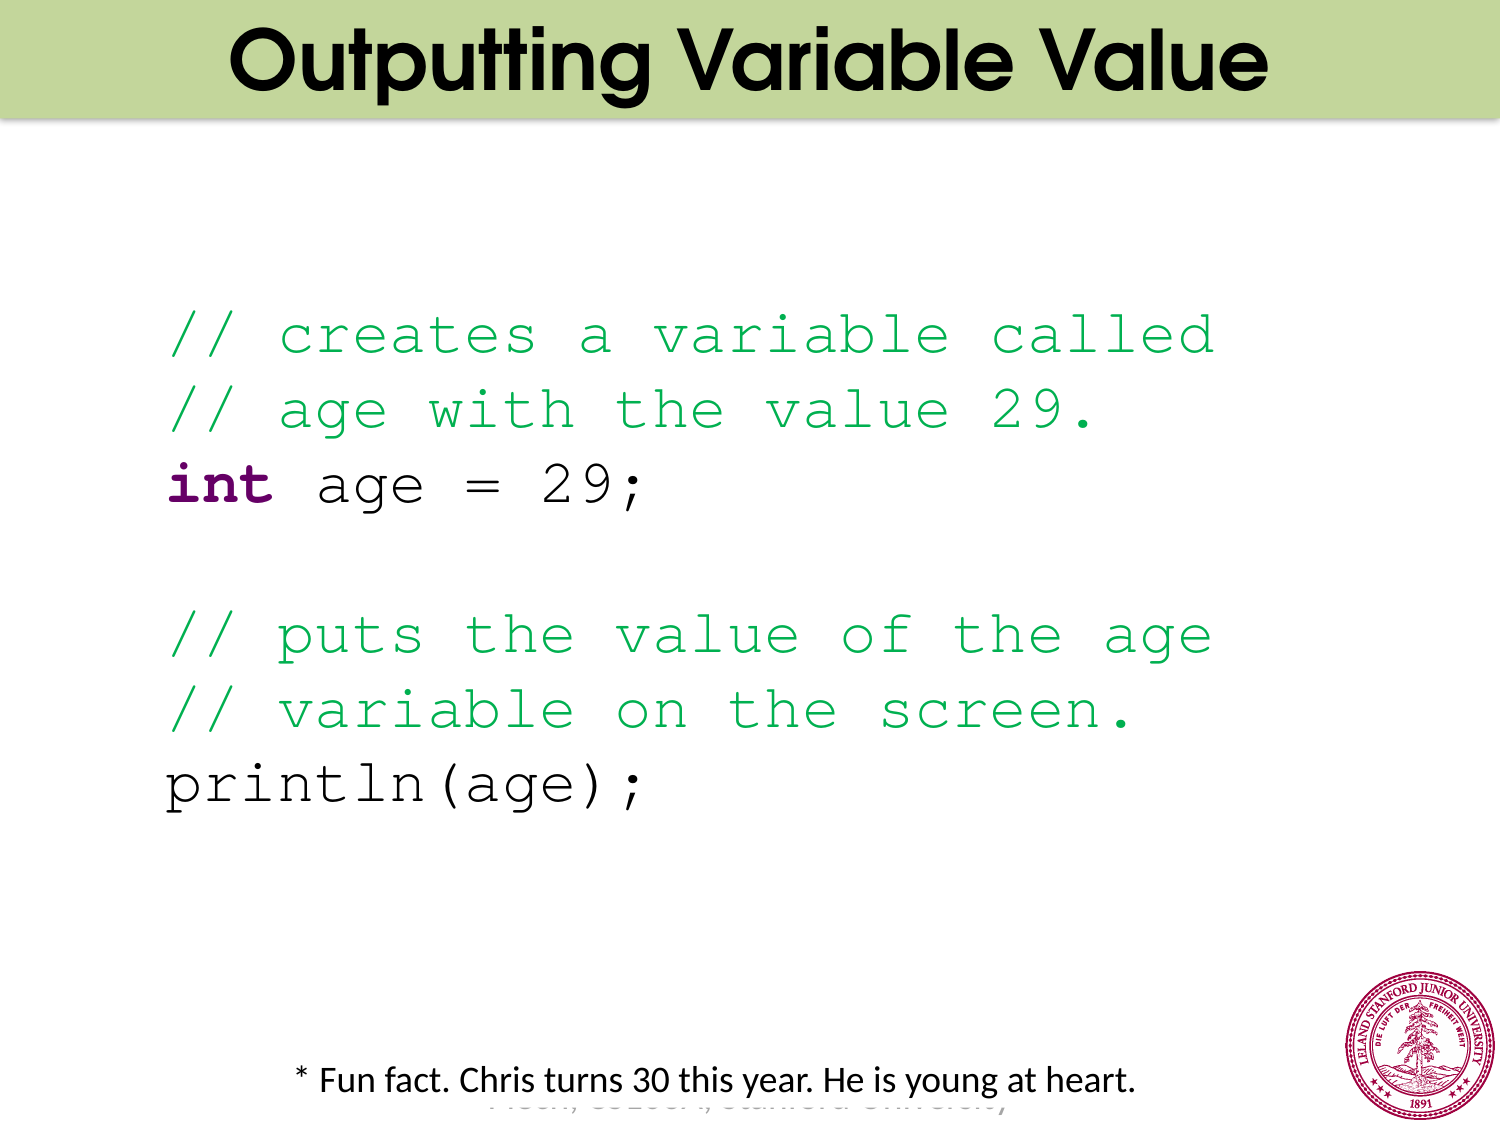

Outputting Variable Value
// creates a variable called
// age with the value 29.
int age = 29;

// puts the value of the age
// variable on the screen.
println(age);
* Fun fact. Chris turns 30 this year. He is young at heart.